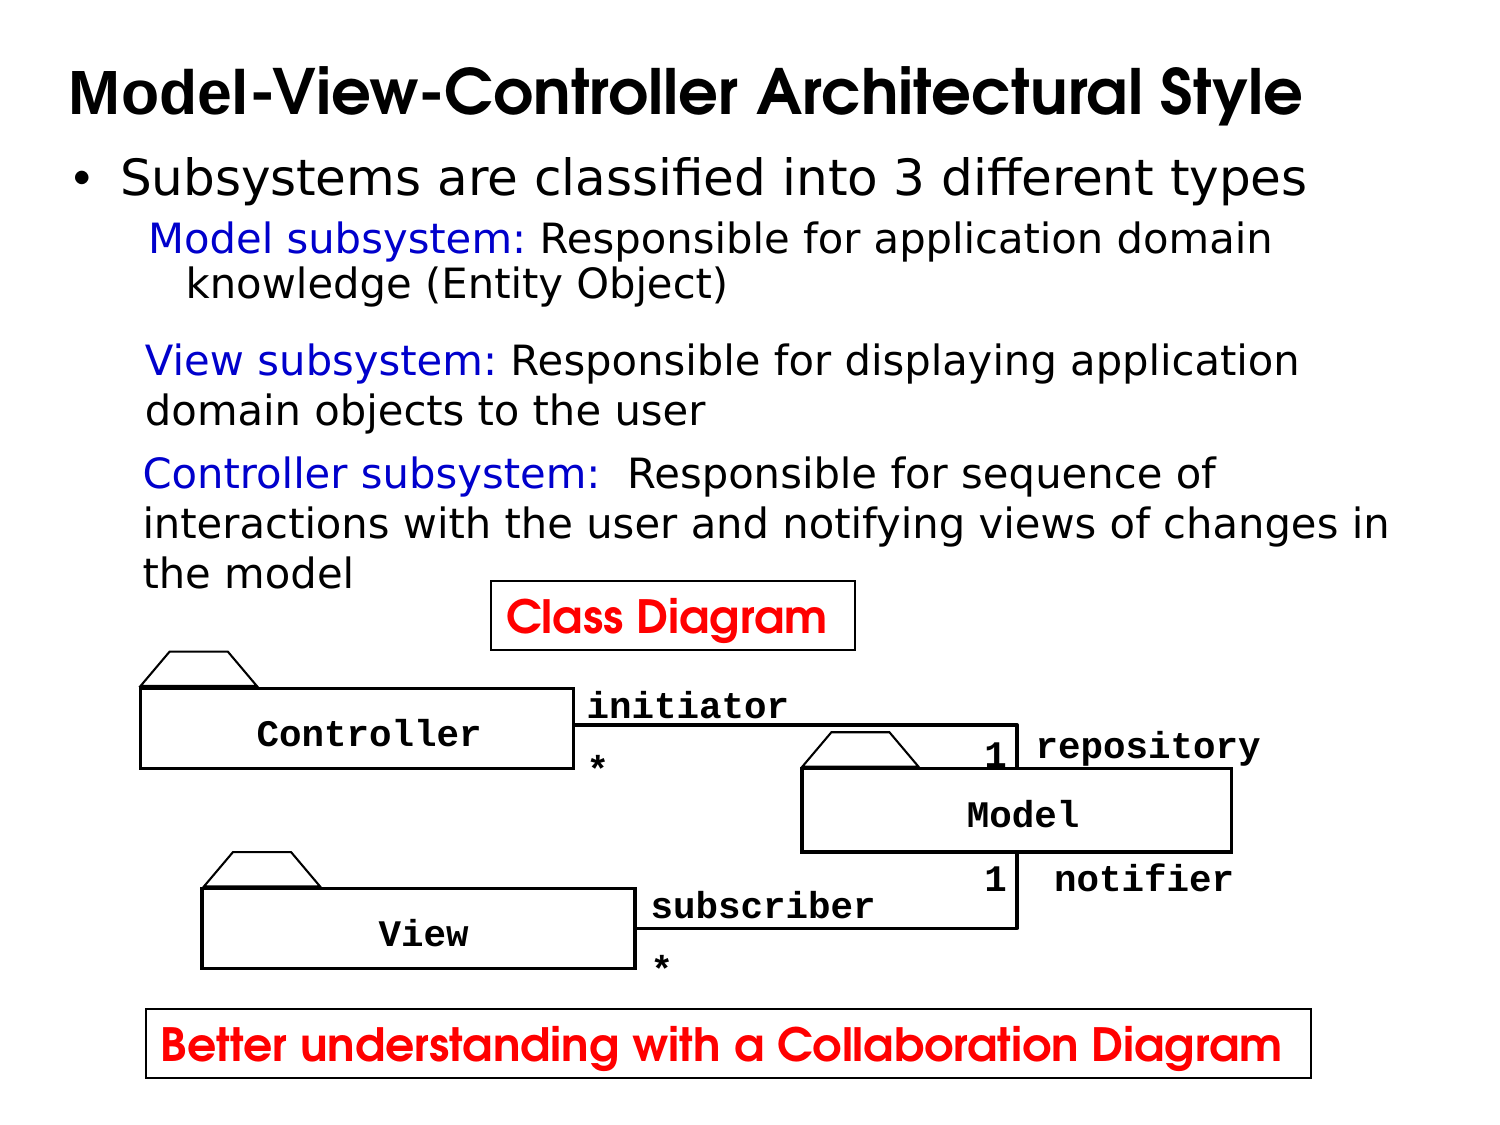

# Model-View-Controller Architectural Style
Subsystems are classified into 3 different types
Model subsystem: Responsible for application domain knowledge (Entity Object)
View subsystem: Responsible for displaying application domain objects to the user
Controller subsystem:  Responsible for sequence of interactions with the user and notifying views of changes in the model

Class Diagram

Controller
initiator
repository
1

*

Model

1
notifier
subscriber
*

View
Better understanding with a Collaboration Diagram